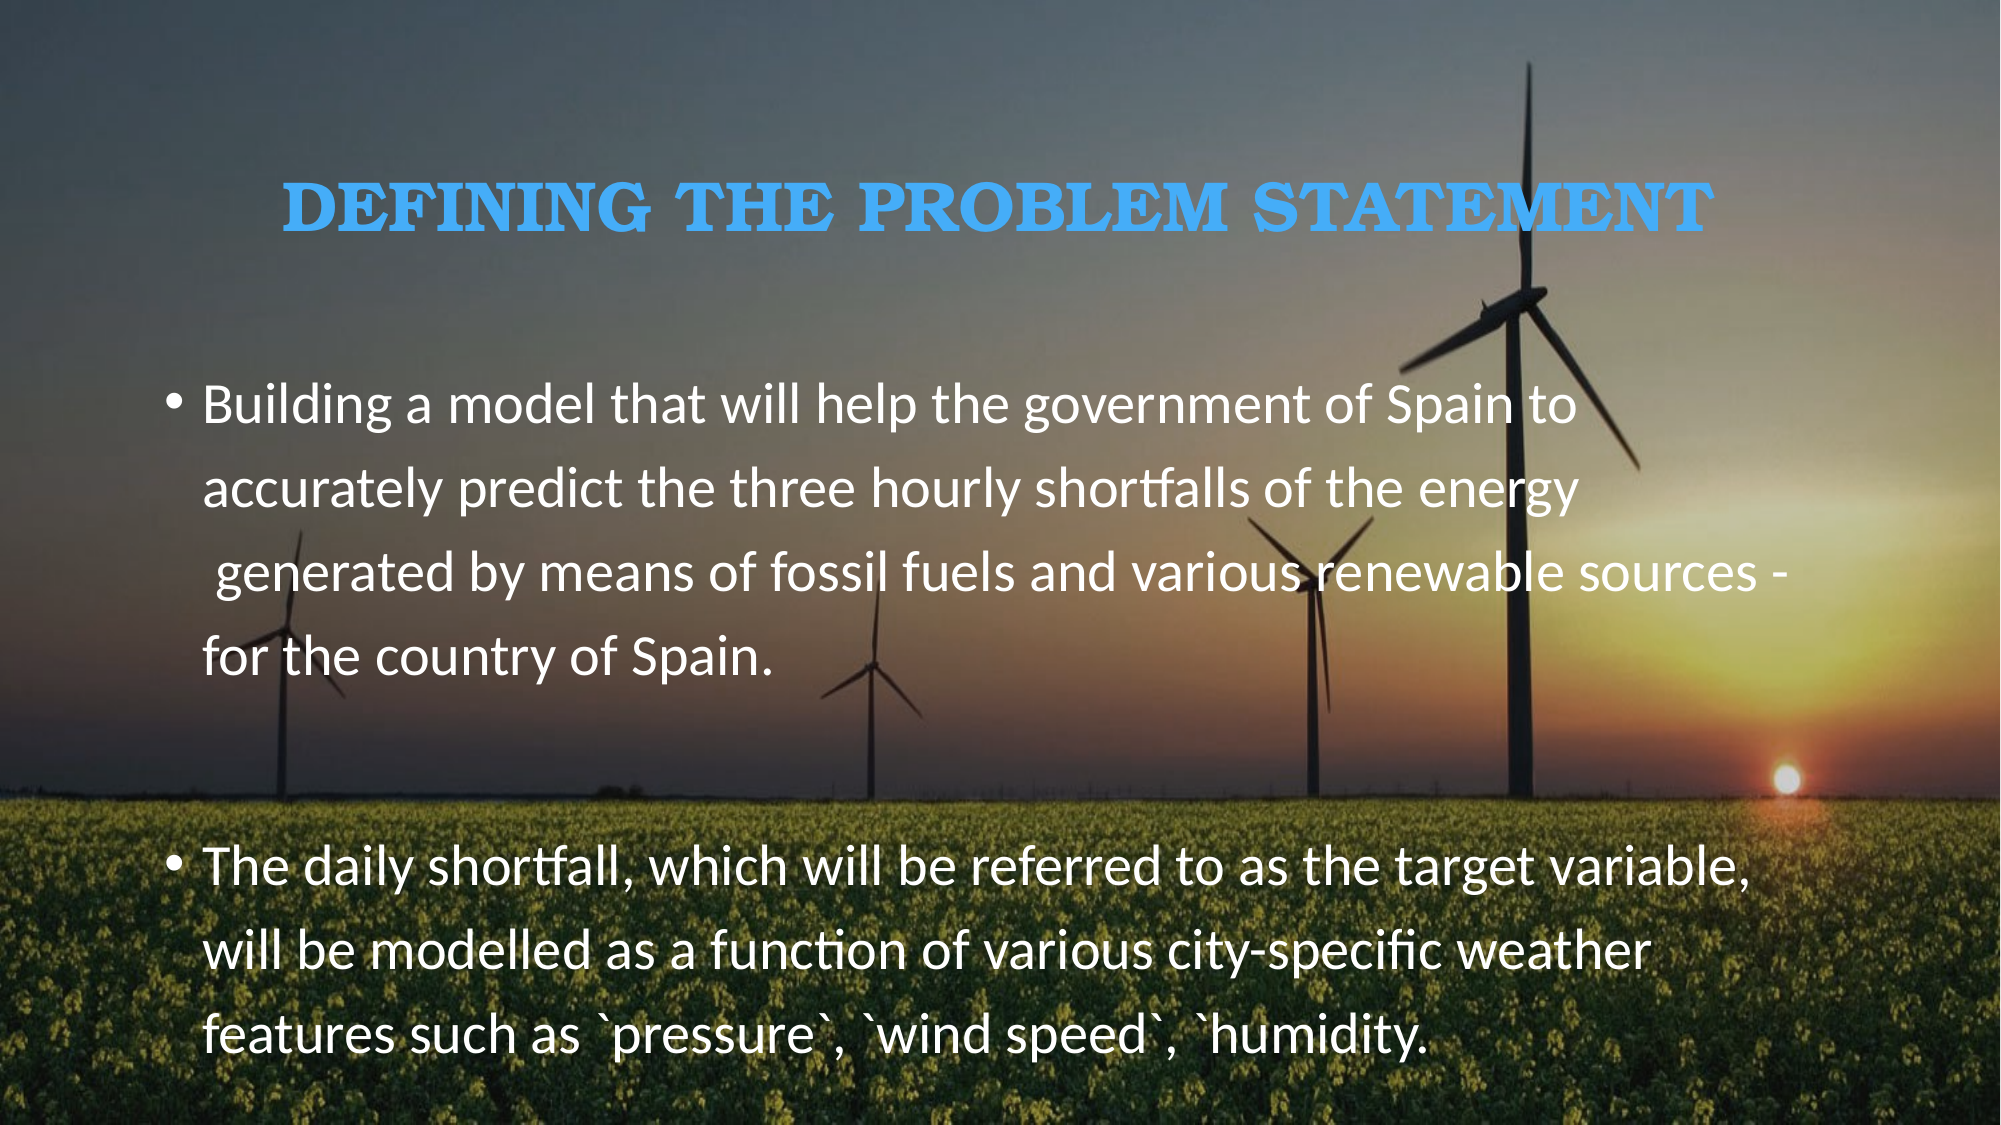

# DEFINING THE PROBLEM STATEMENT
Building a model that will help the government of Spain to accurately predict the three hourly shortfalls of the energy  generated by means of fossil fuels and various renewable sources - for the country of Spain.

The daily shortfall, which will be referred to as the target variable, will be modelled as a function of various city-specific weather features such as `pressure`, `wind speed`, `humidity.